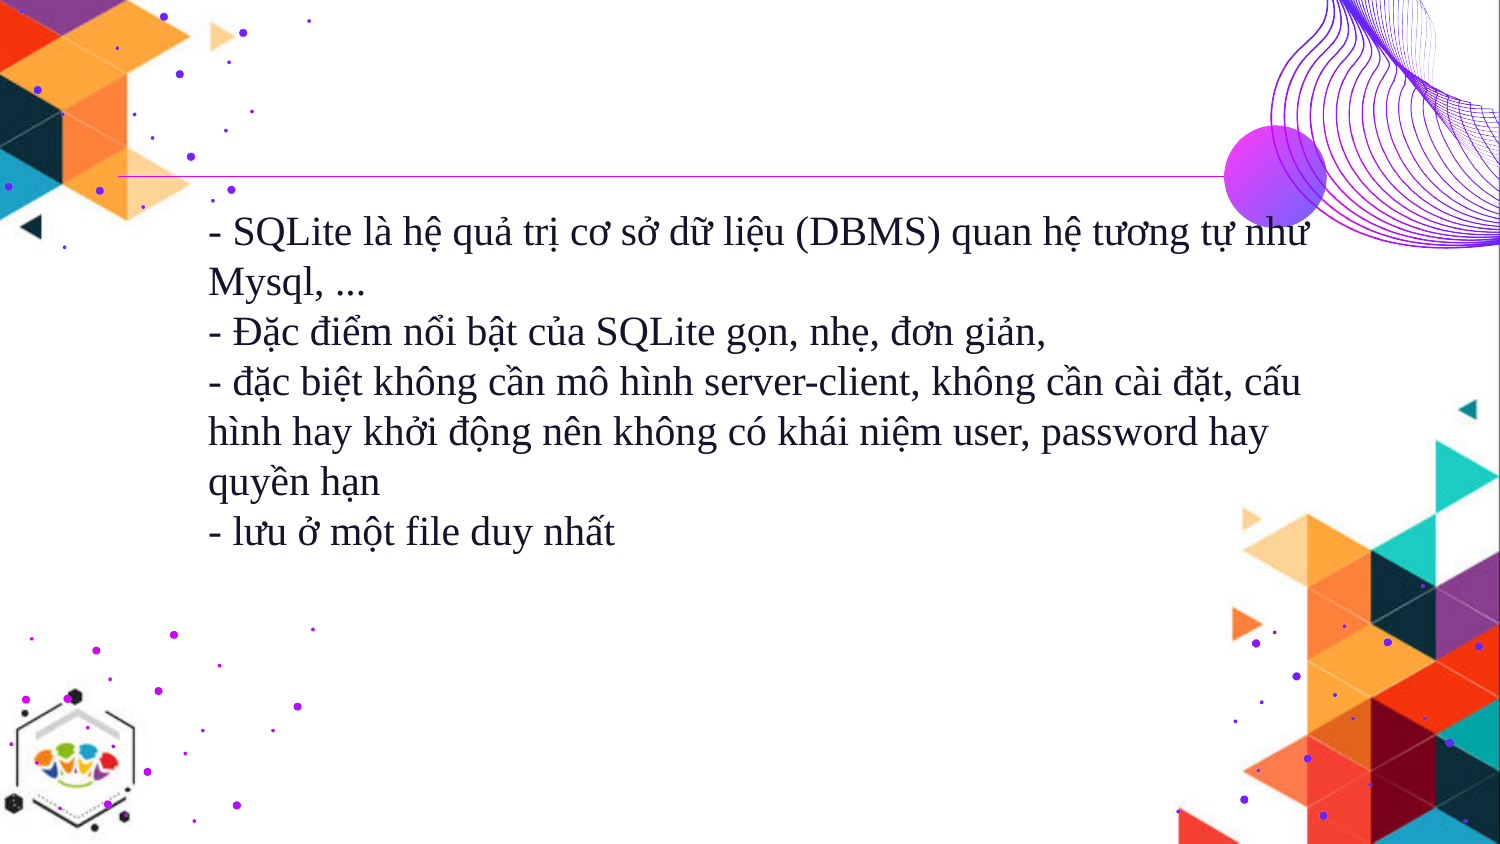

#
- SQLite là hệ quả trị cơ sở dữ liệu (DBMS) quan hệ tương tự như Mysql, ...
- Đặc điểm nổi bật của SQLite gọn, nhẹ, đơn giản,
- đặc biệt không cần mô hình server-client, không cần cài đặt, cấu hình hay khởi động nên không có khái niệm user, password hay quyền hạn
- lưu ở một file duy nhất